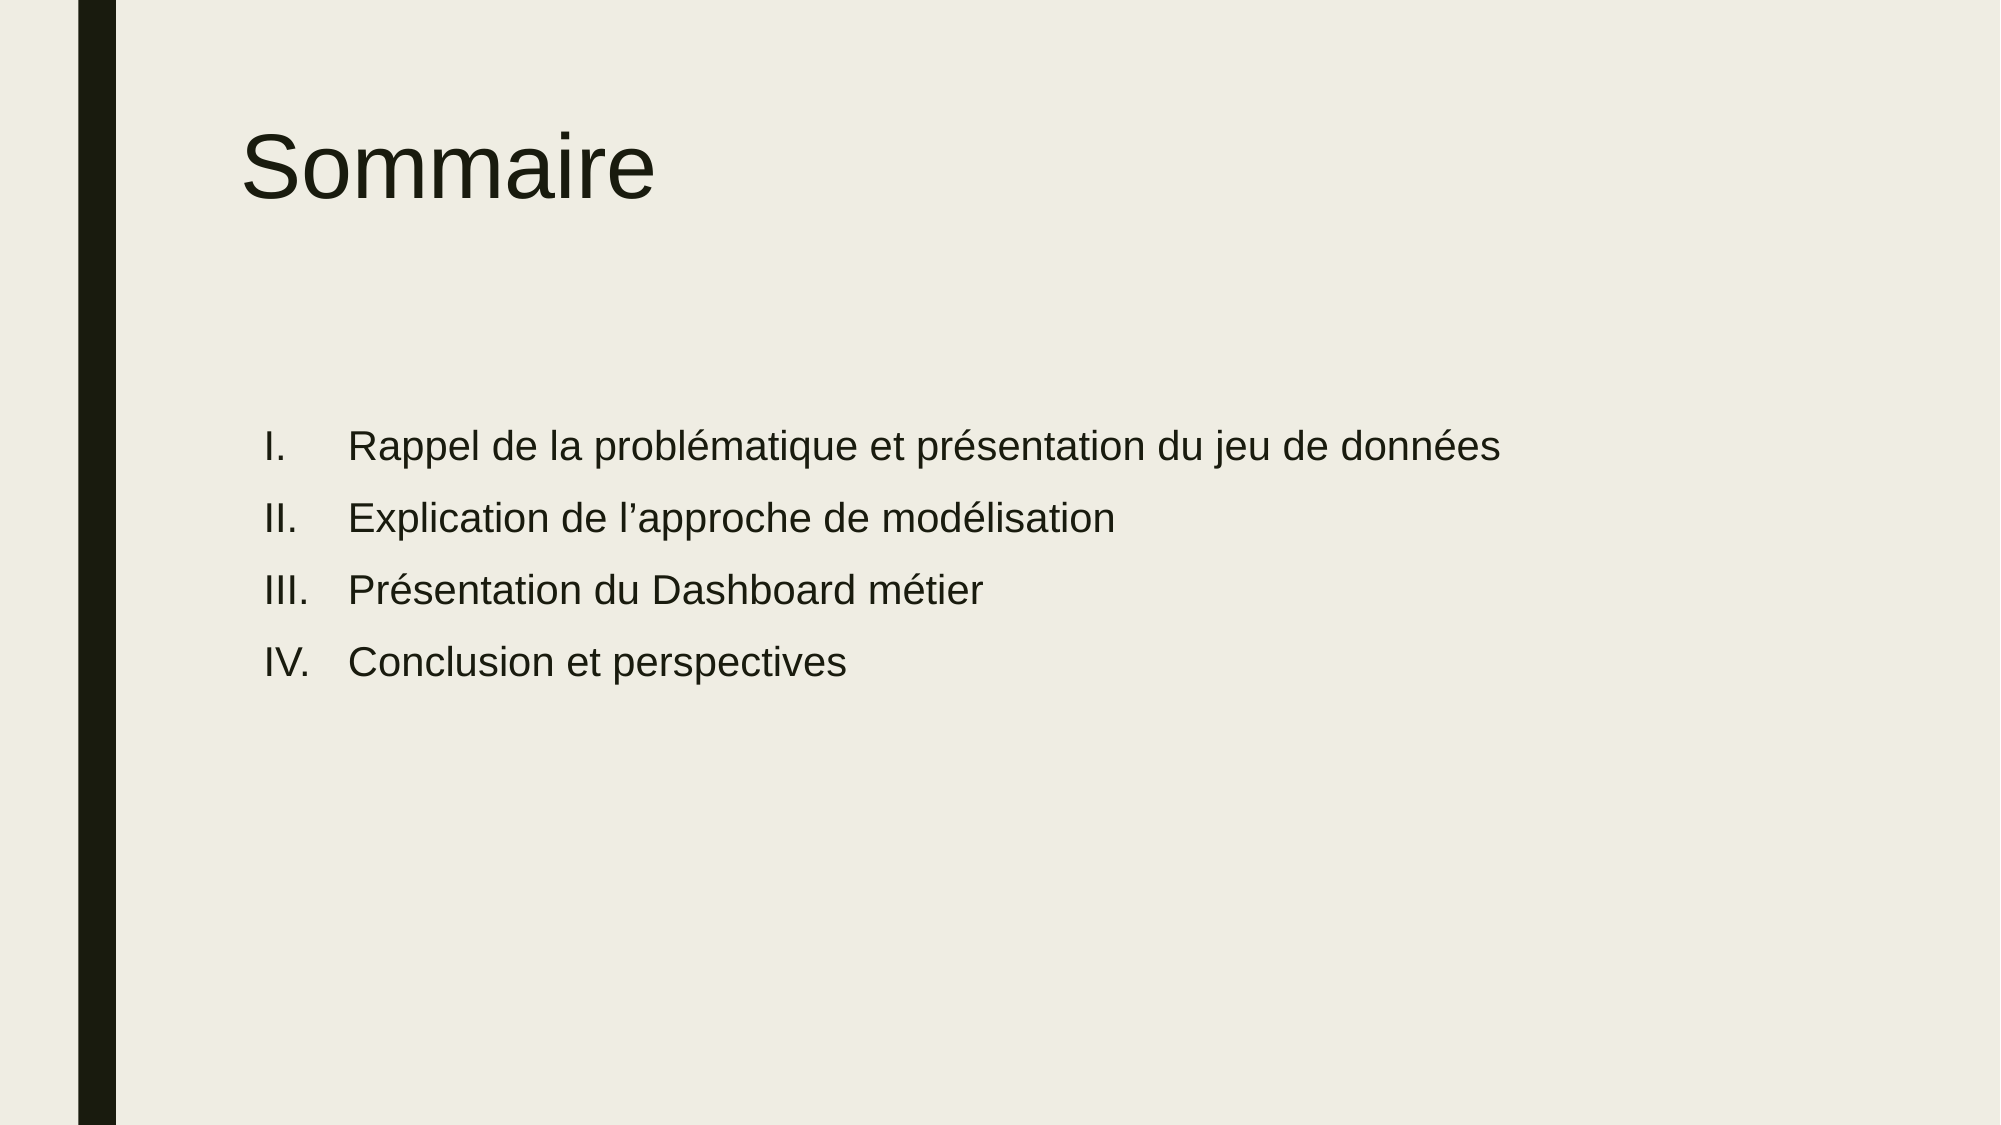

# Sommaire
Rappel de la problématique et présentation du jeu de données
Explication de l’approche de modélisation
Présentation du Dashboard métier
Conclusion et perspectives